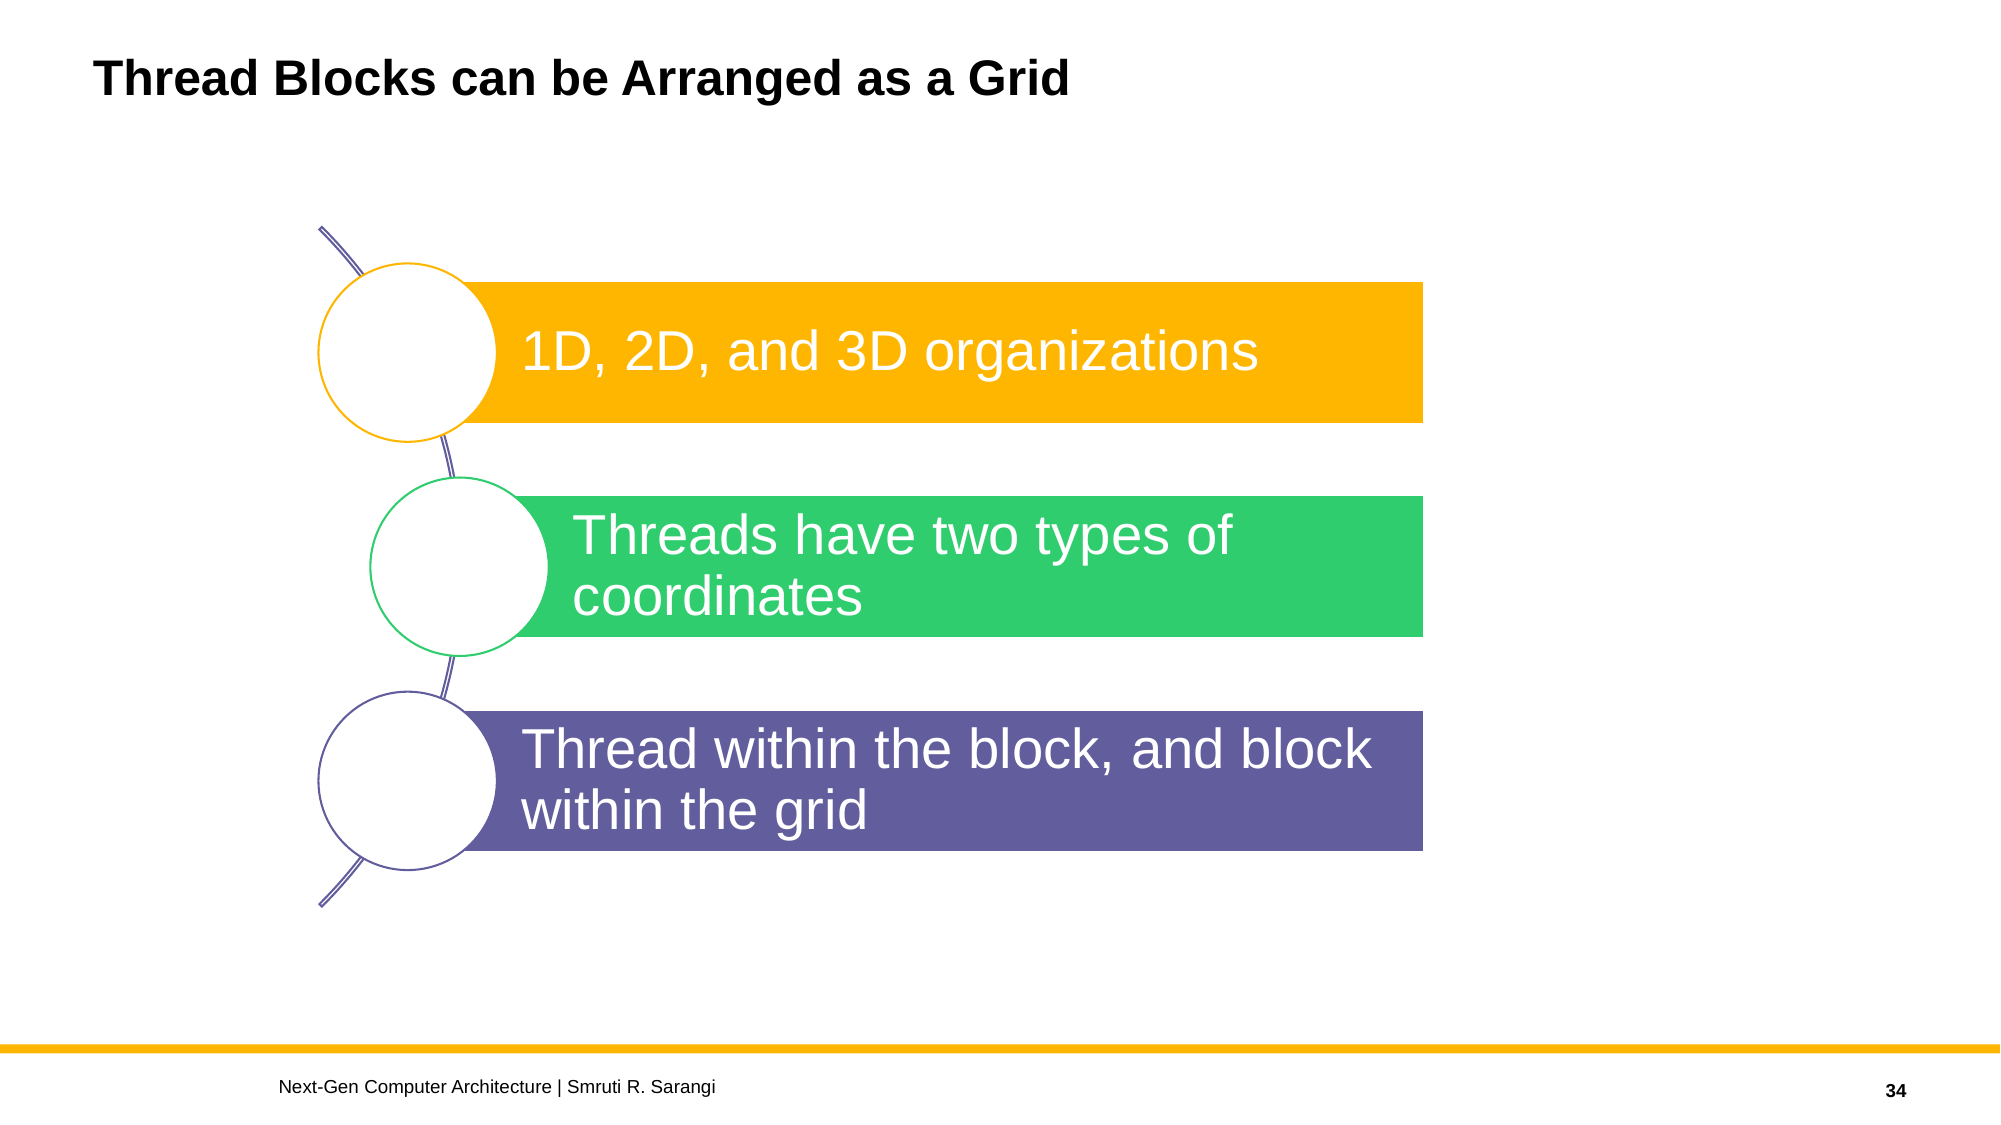

# Thread Blocks can be Arranged as a Grid
1D, 2D, and 3D organizations
Threads have two types of coordinates
Thread within the block, and block within the grid
Next-Gen Computer Architecture | Smruti R. Sarangi
34